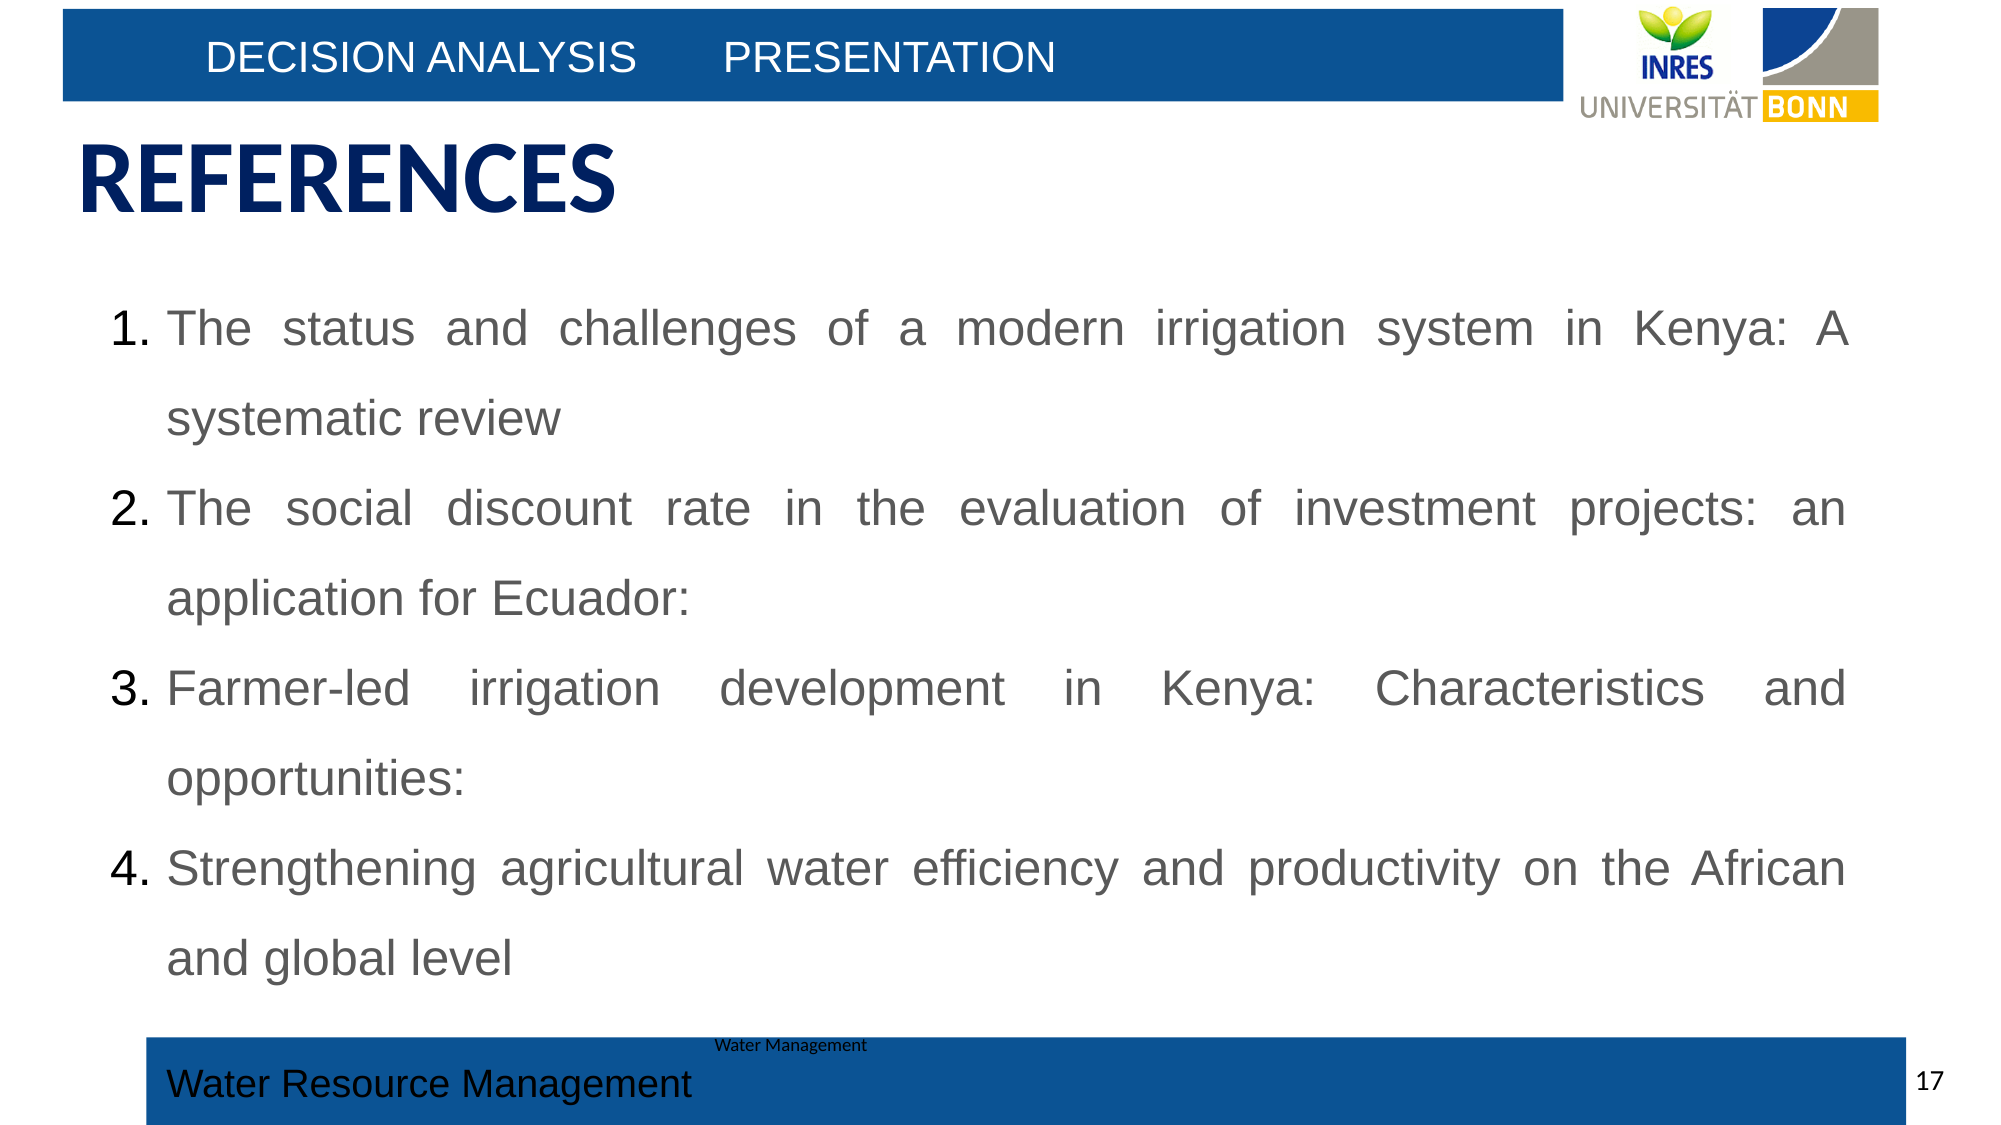

REFERENCES
The status and challenges of a modern irrigation system in Kenya: A systematic review
The social discount rate in the evaluation of investment projects: an application for Ecuador:
Farmer-led irrigation development in Kenya: Characteristics and opportunities:
Strengthening agricultural water efficiency and productivity on the African and global level
Water Management
17